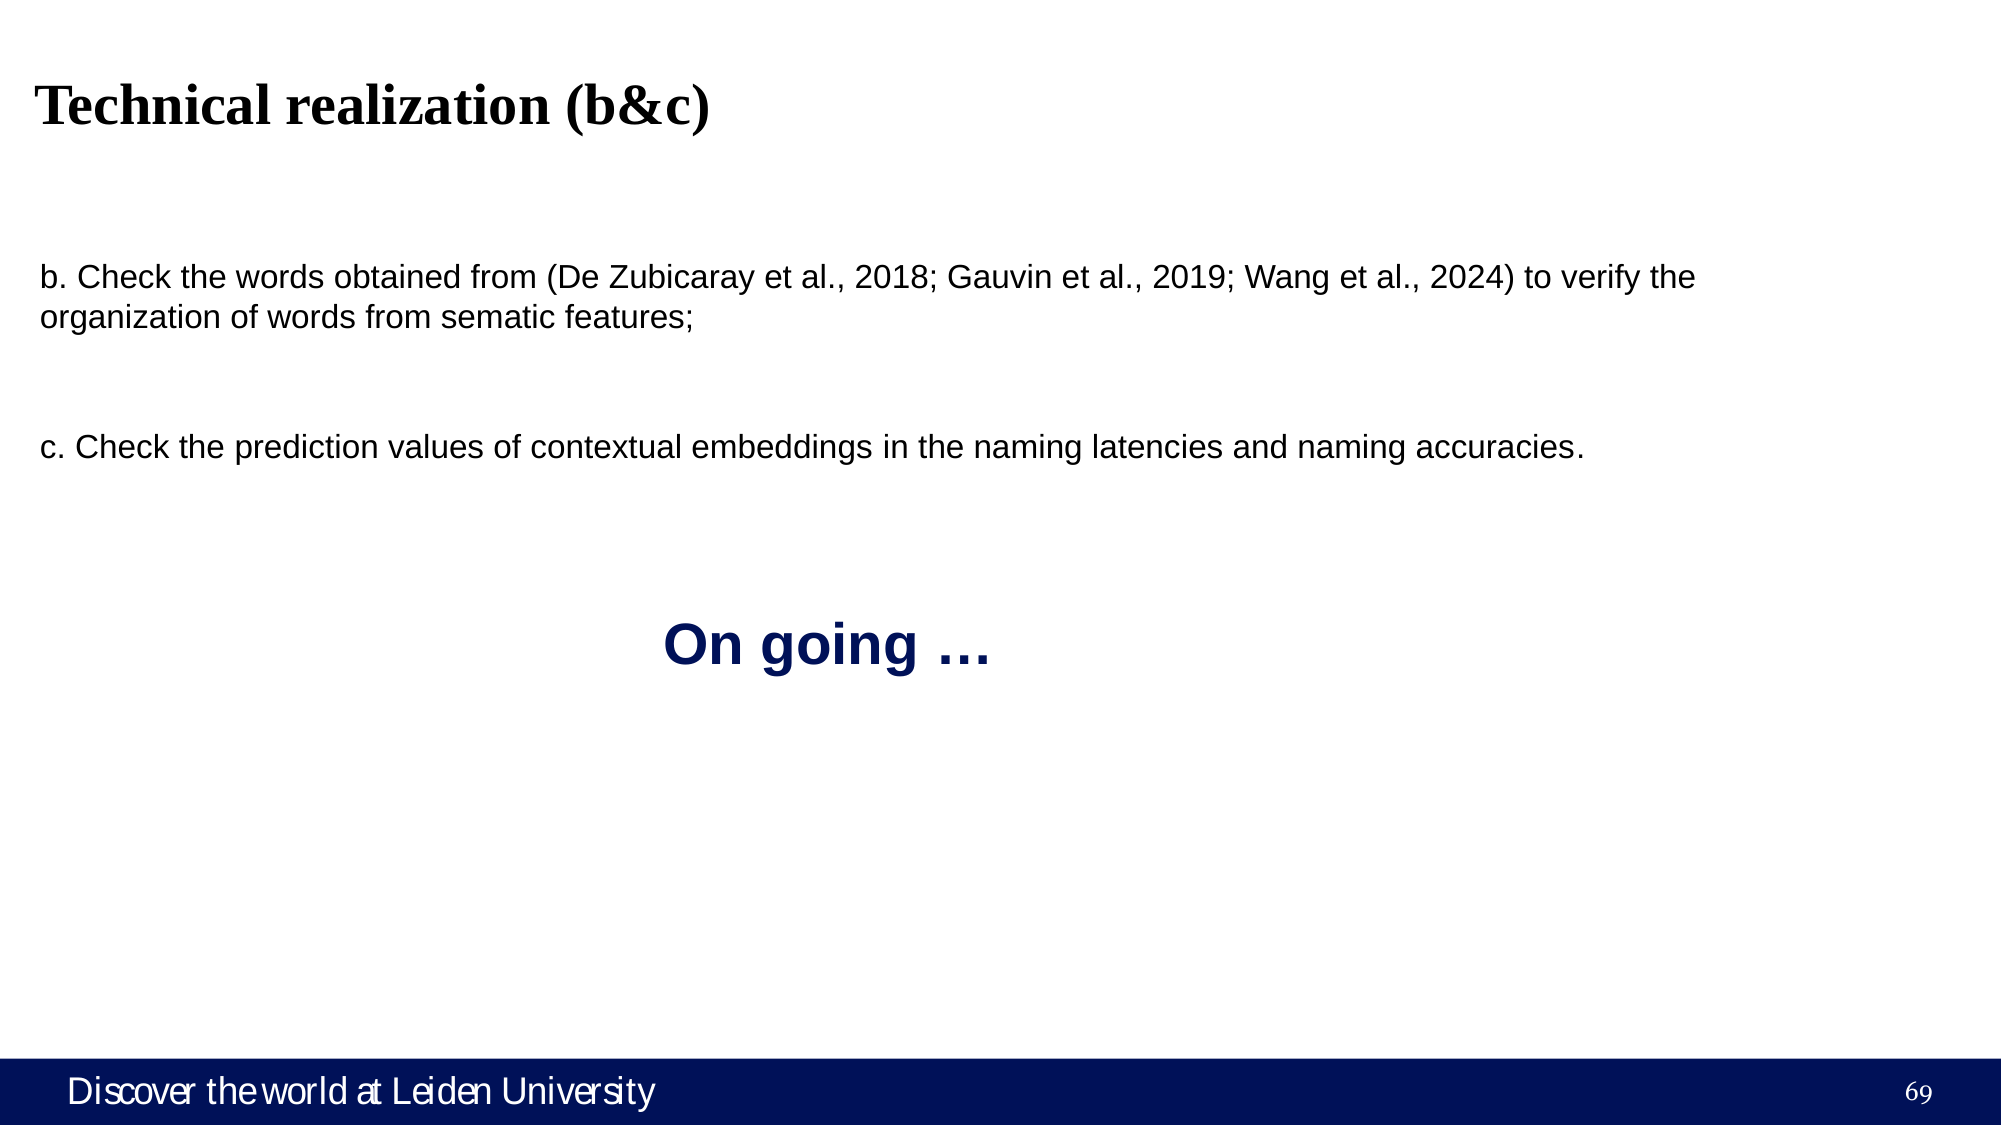

Technical realization (b&c)
# b. Check the words obtained from (De Zubicaray et al., 2018; Gauvin et al., 2019; Wang et al., 2024) to verify the organization of words from sematic features; c. Check the prediction values of contextual embeddings in the naming latencies and naming accuracies.
On going …
69